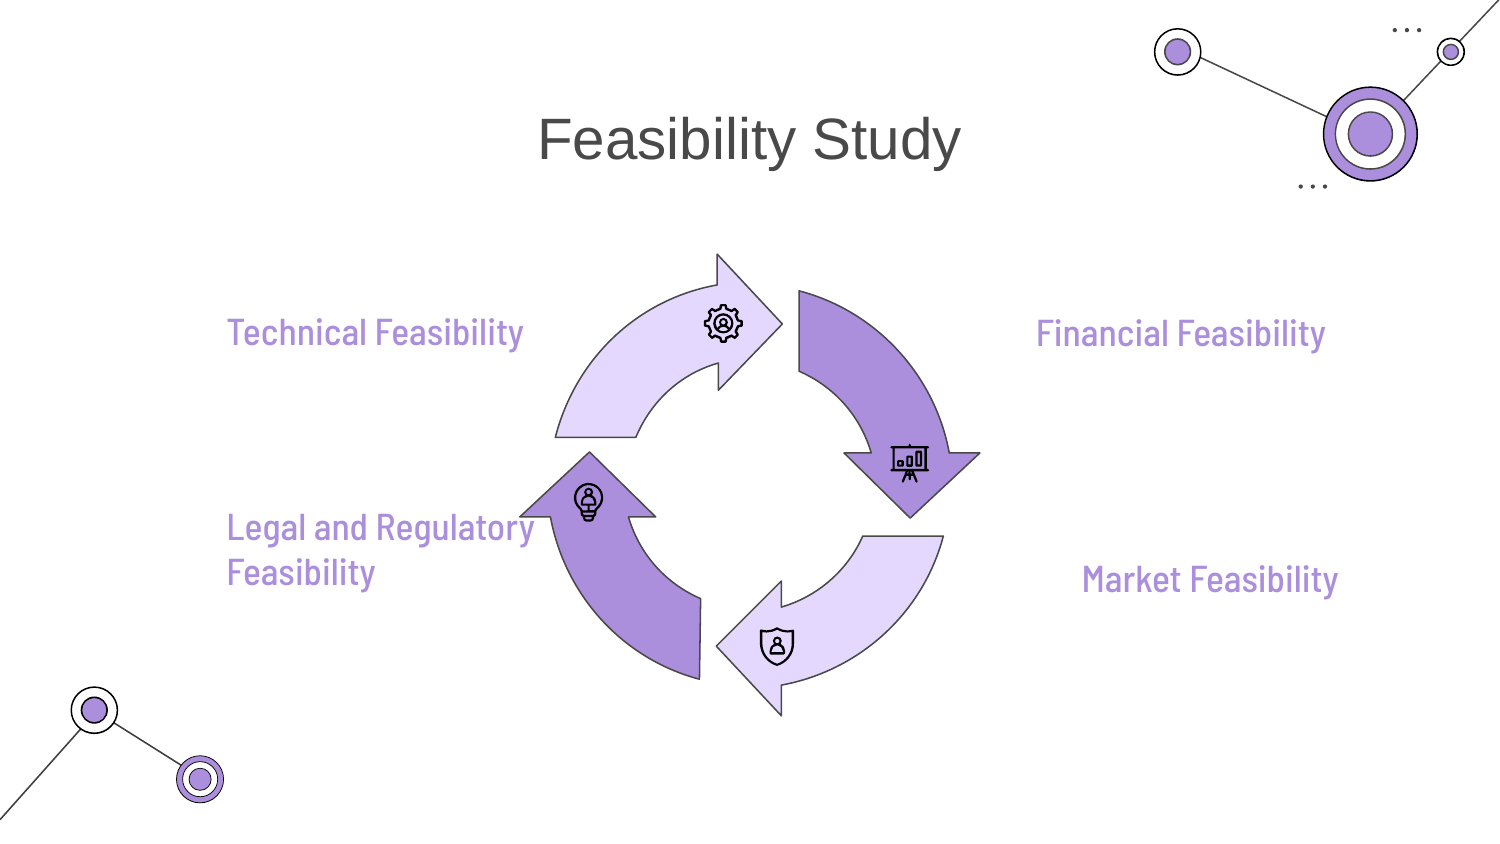

# Feasibility Study

Financial Feasibility

Technical Feasibility

Legal and Regulatory Feasibility
Market Feasibility